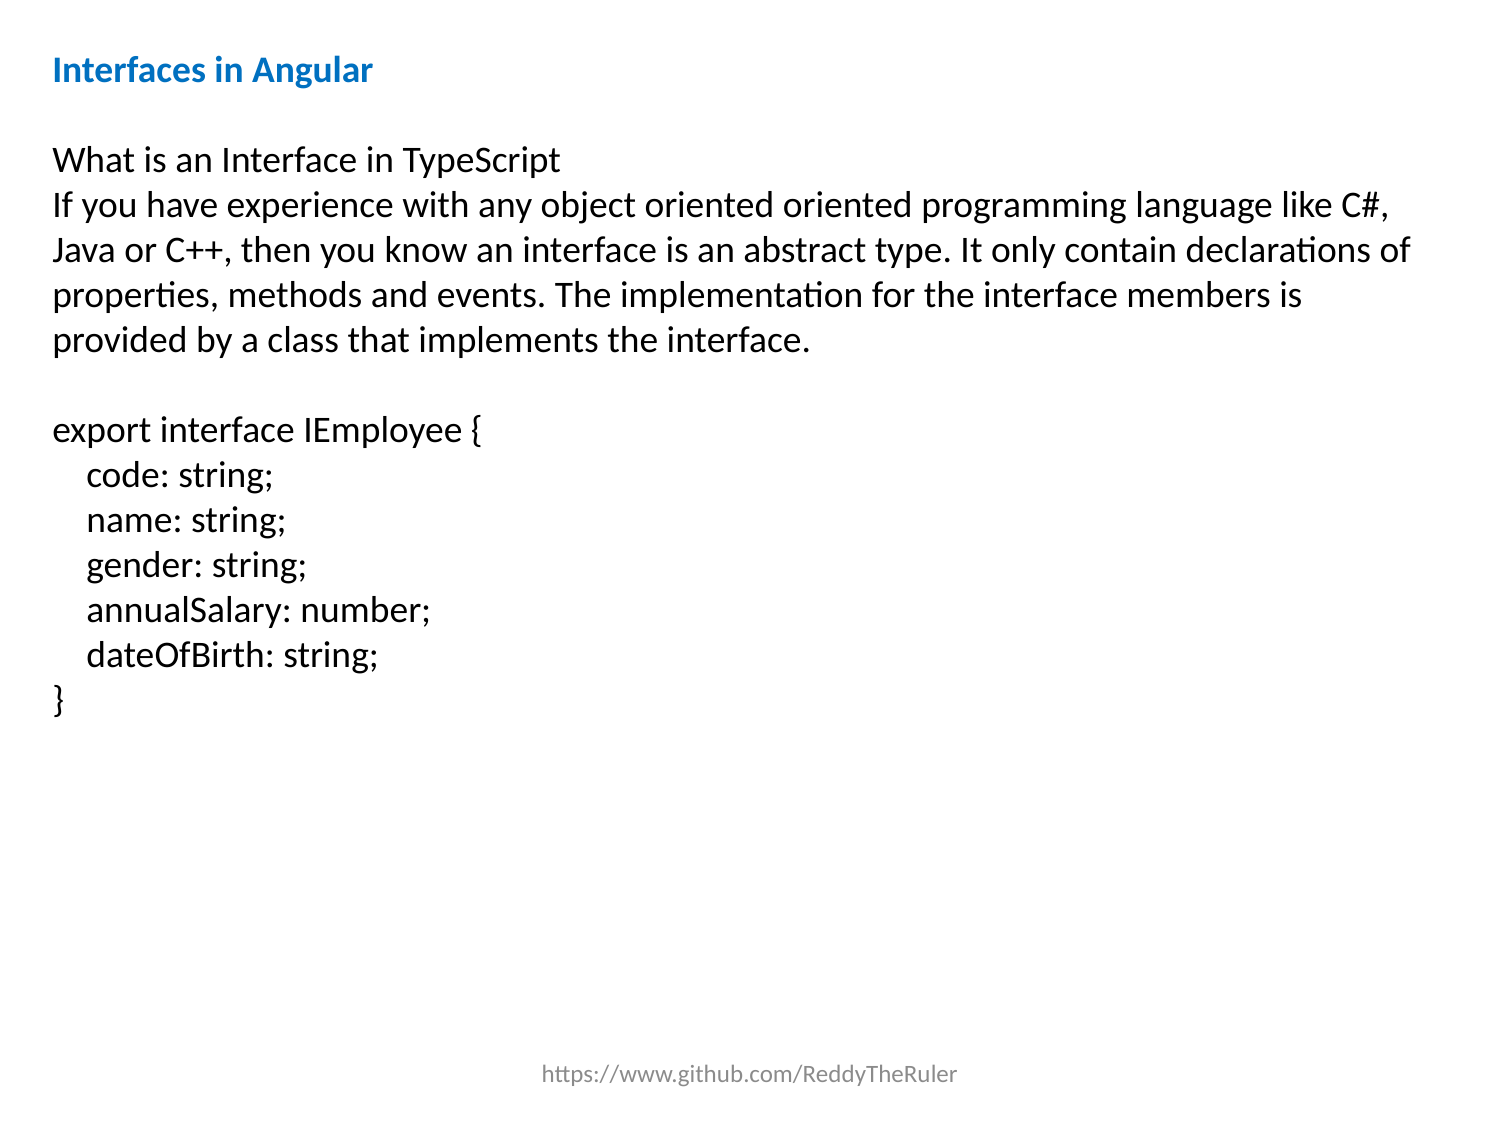

Interfaces in Angular

What is an Interface in TypeScript
If you have experience with any object oriented oriented programming language like C#, Java or C++, then you know an interface is an abstract type. It only contain declarations of properties, methods and events. The implementation for the interface members is provided by a class that implements the interface.

export interface IEmployee {
    code: string;
    name: string;
    gender: string;
    annualSalary: number;
    dateOfBirth: string;
}

https://www.github.com/ReddyTheRuler